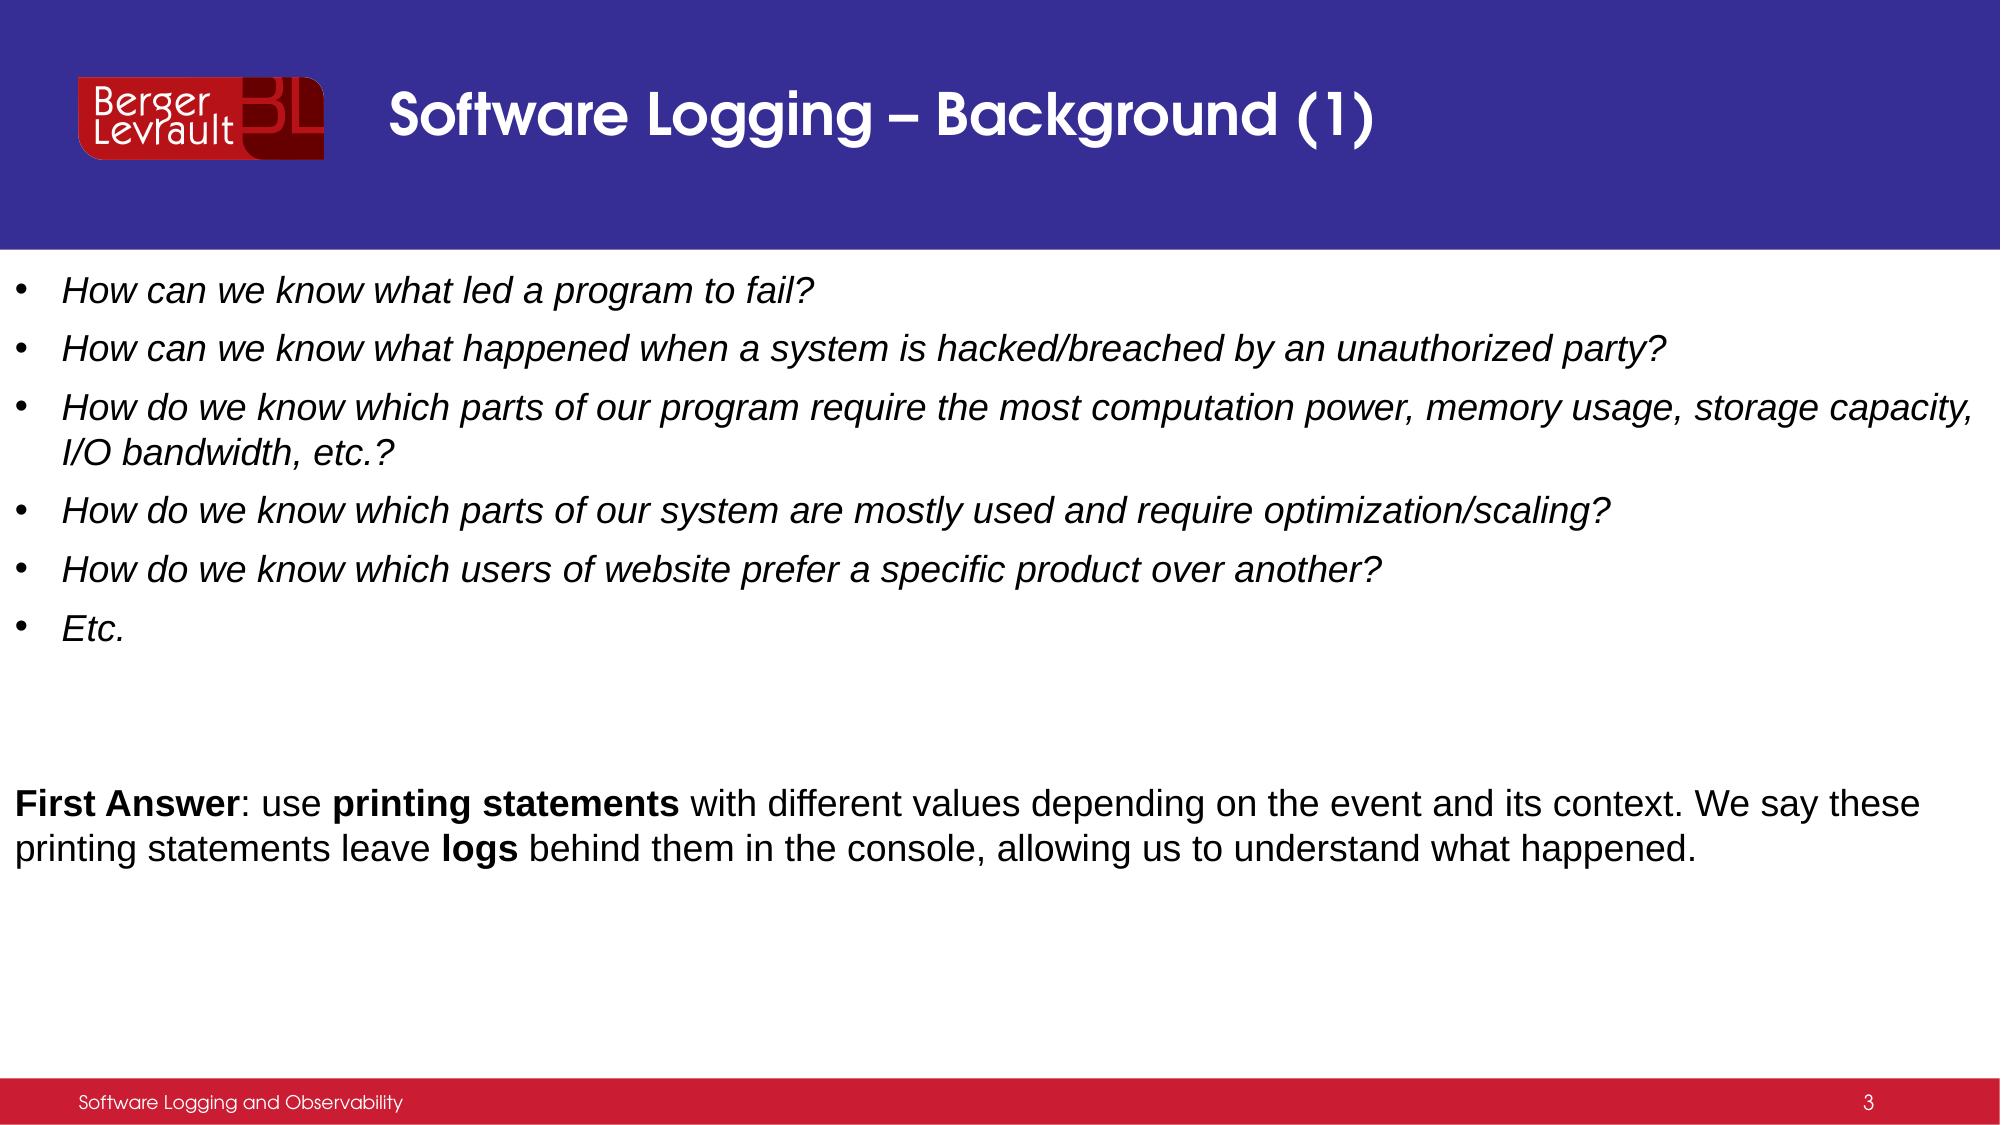

Software Logging – Background (1)
How can we know what led a program to fail?
How can we know what happened when a system is hacked/breached by an unauthorized party?
How do we know which parts of our program require the most computation power, memory usage, storage capacity, I/O bandwidth, etc.?
How do we know which parts of our system are mostly used and require optimization/scaling?
How do we know which users of website prefer a specific product over another?
Etc.

First Answer: use printing statements with different values depending on the event and its context. We say these printing statements leave logs behind them in the console, allowing us to understand what happened.
Software Logging and Observability
3